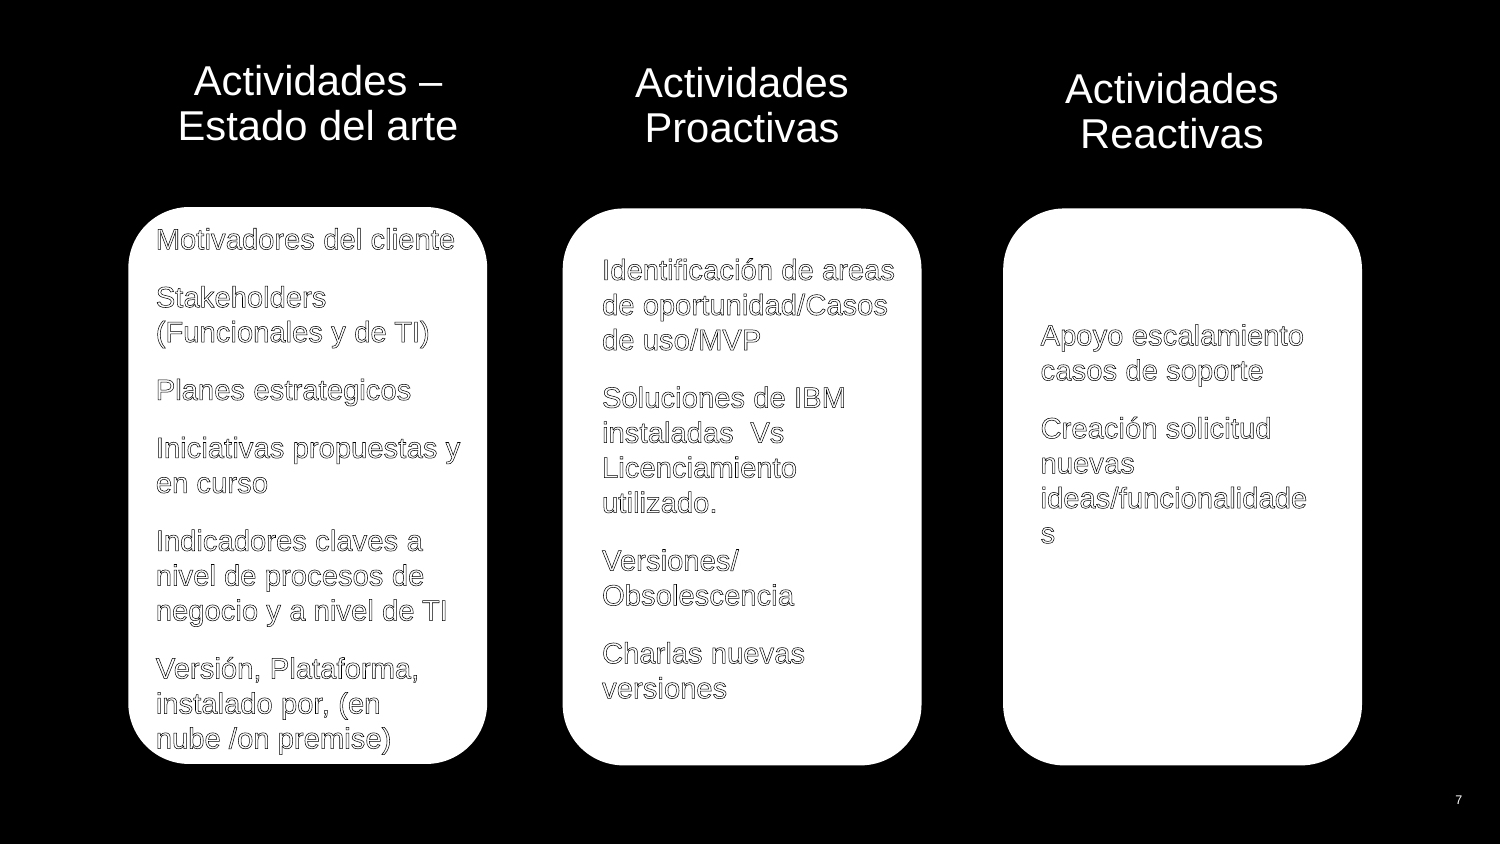

# Actividades – Estado del arte
Actividades Proactivas
Actividades Reactivas

Motivadores del cliente
Stakeholders (Funcionales y de TI)
Planes estrategicos
Iniciativas propuestas y en curso
Indicadores claves a nivel de procesos de negocio y a nivel de TI
Versión, Plataforma, instalado por, (en nube /on premise)

Identificación de areas de oportunidad/Casos de uso/MVP
Soluciones de IBM instaladas  Vs Licenciamiento utilizado.
Versiones/Obsolescencia
Charlas nuevas versiones

Apoyo escalamiento  casos de soporte
Creación solicitud nuevas ideas/funcionalidades

7